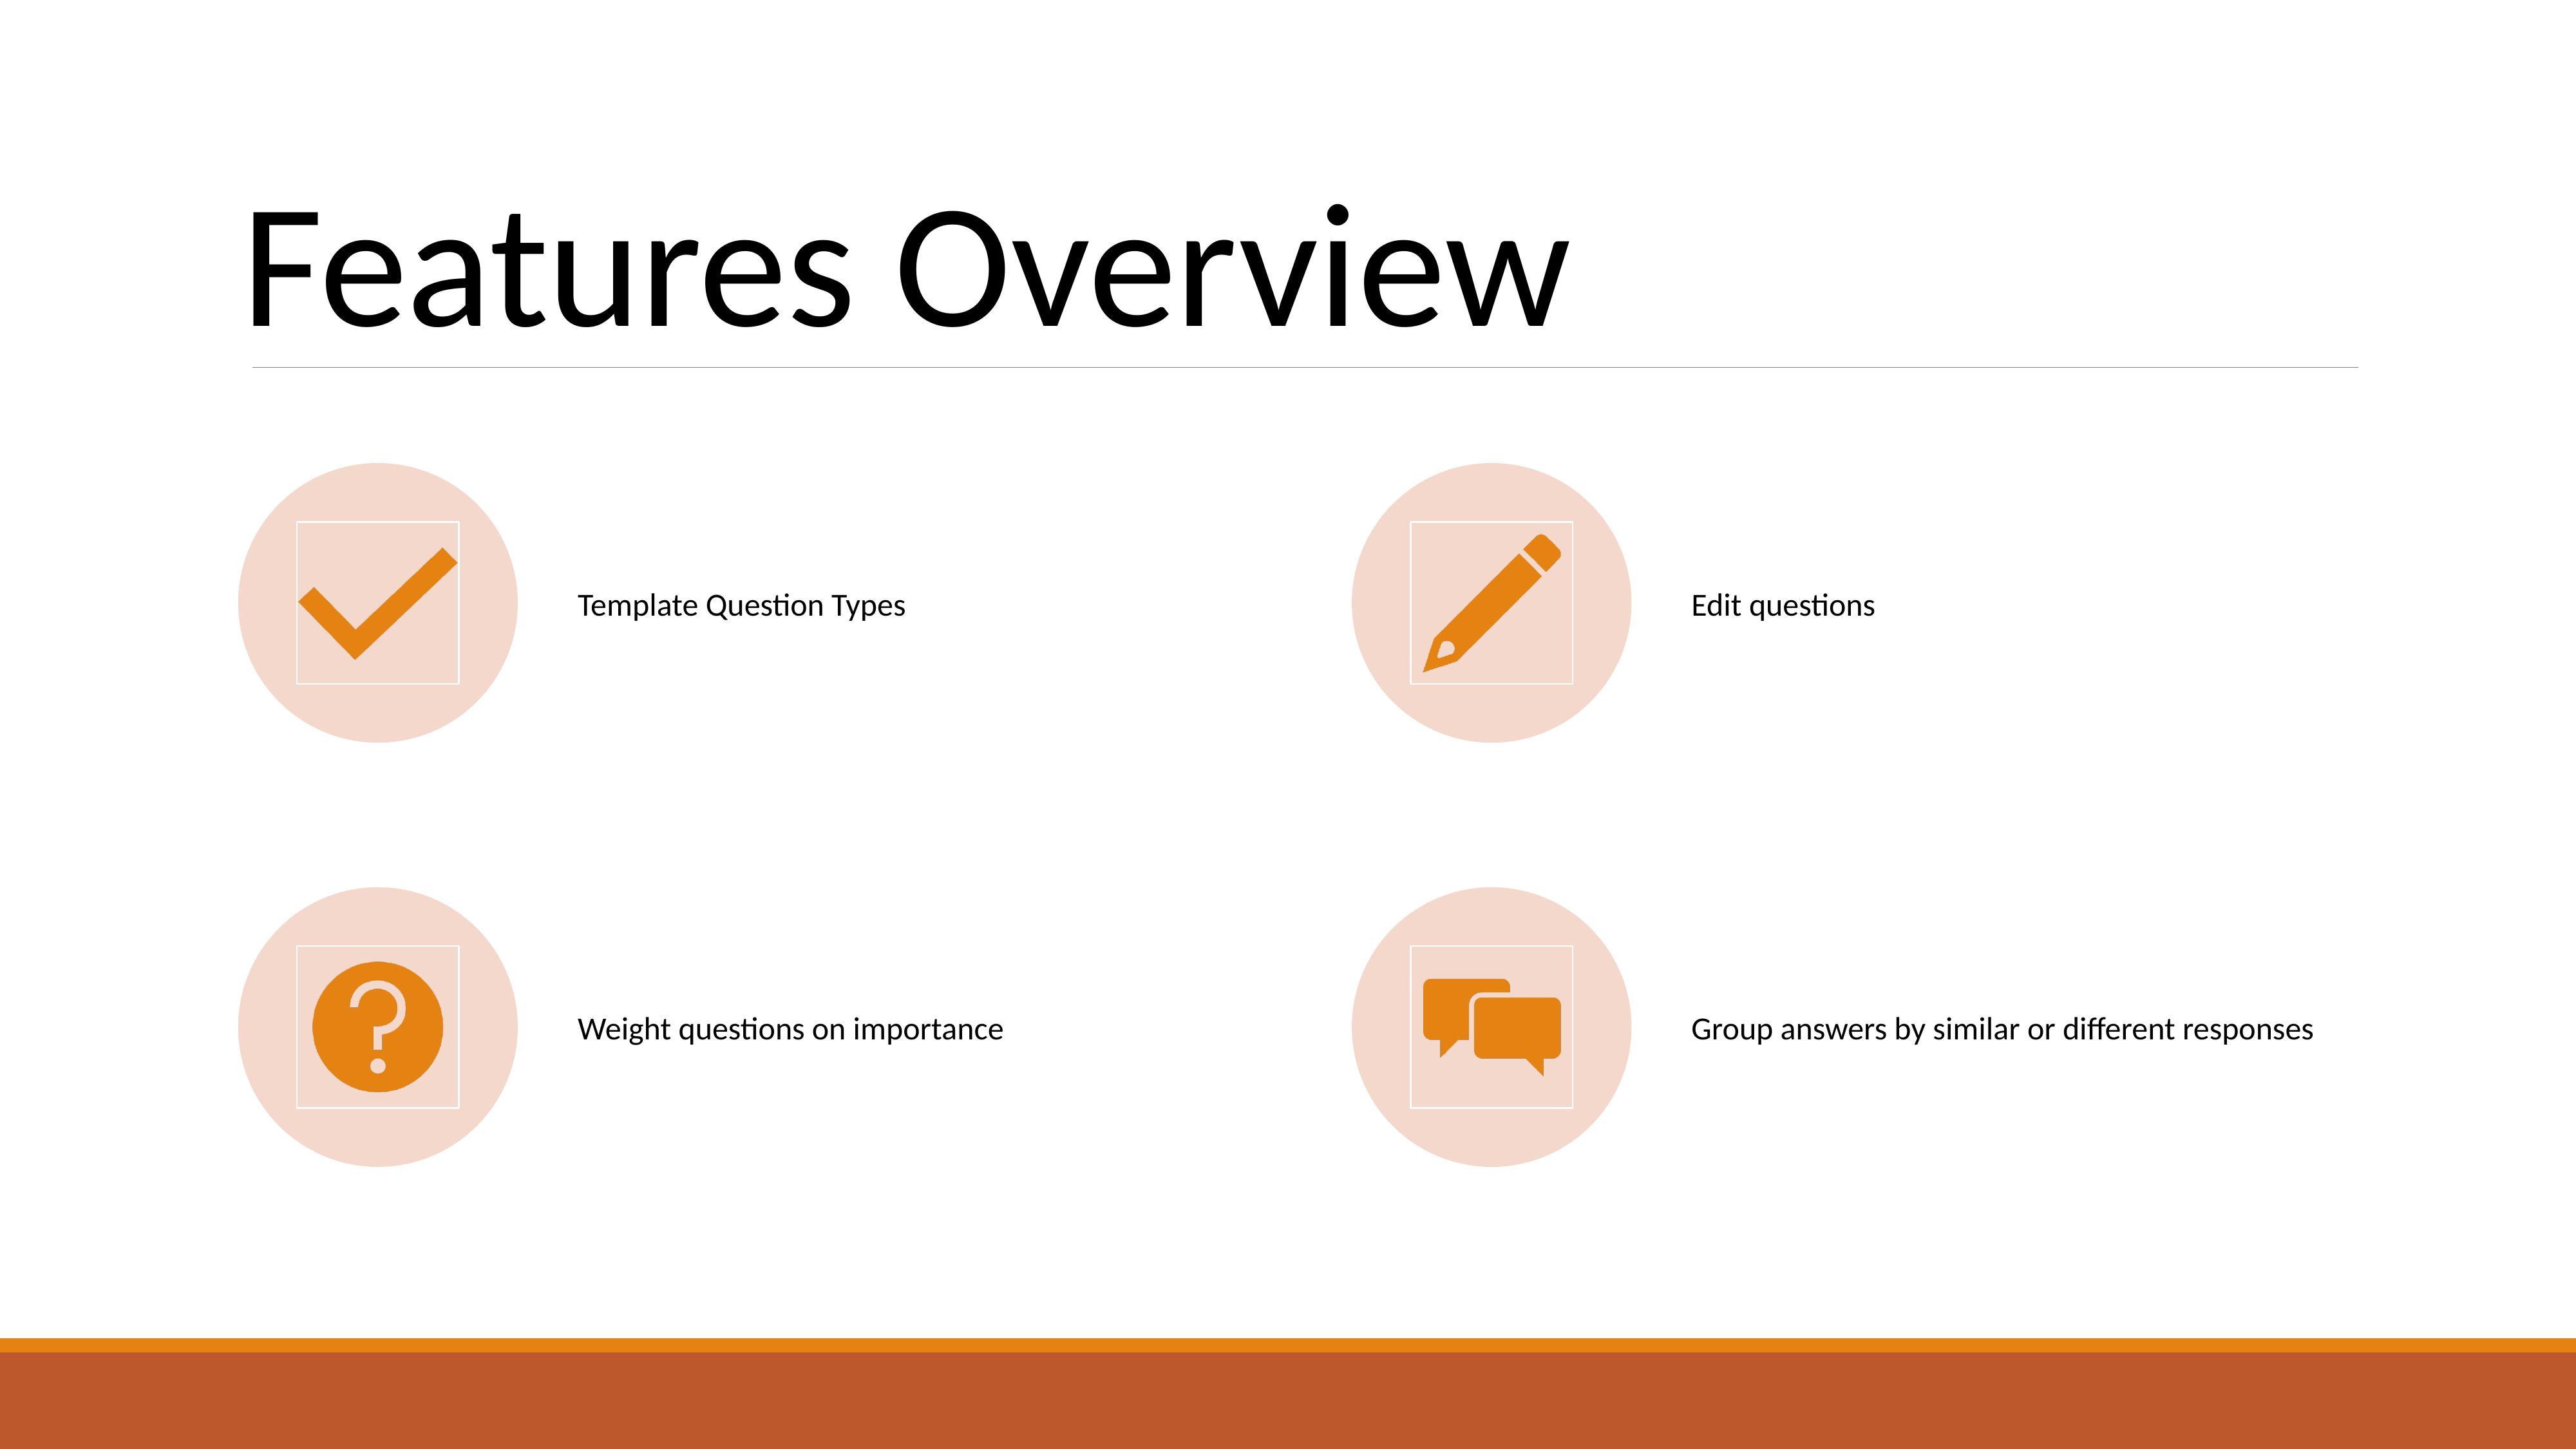

# Features Overview
Template Question Types
Edit questions
Weight questions on importance
Group answers by similar or different responses